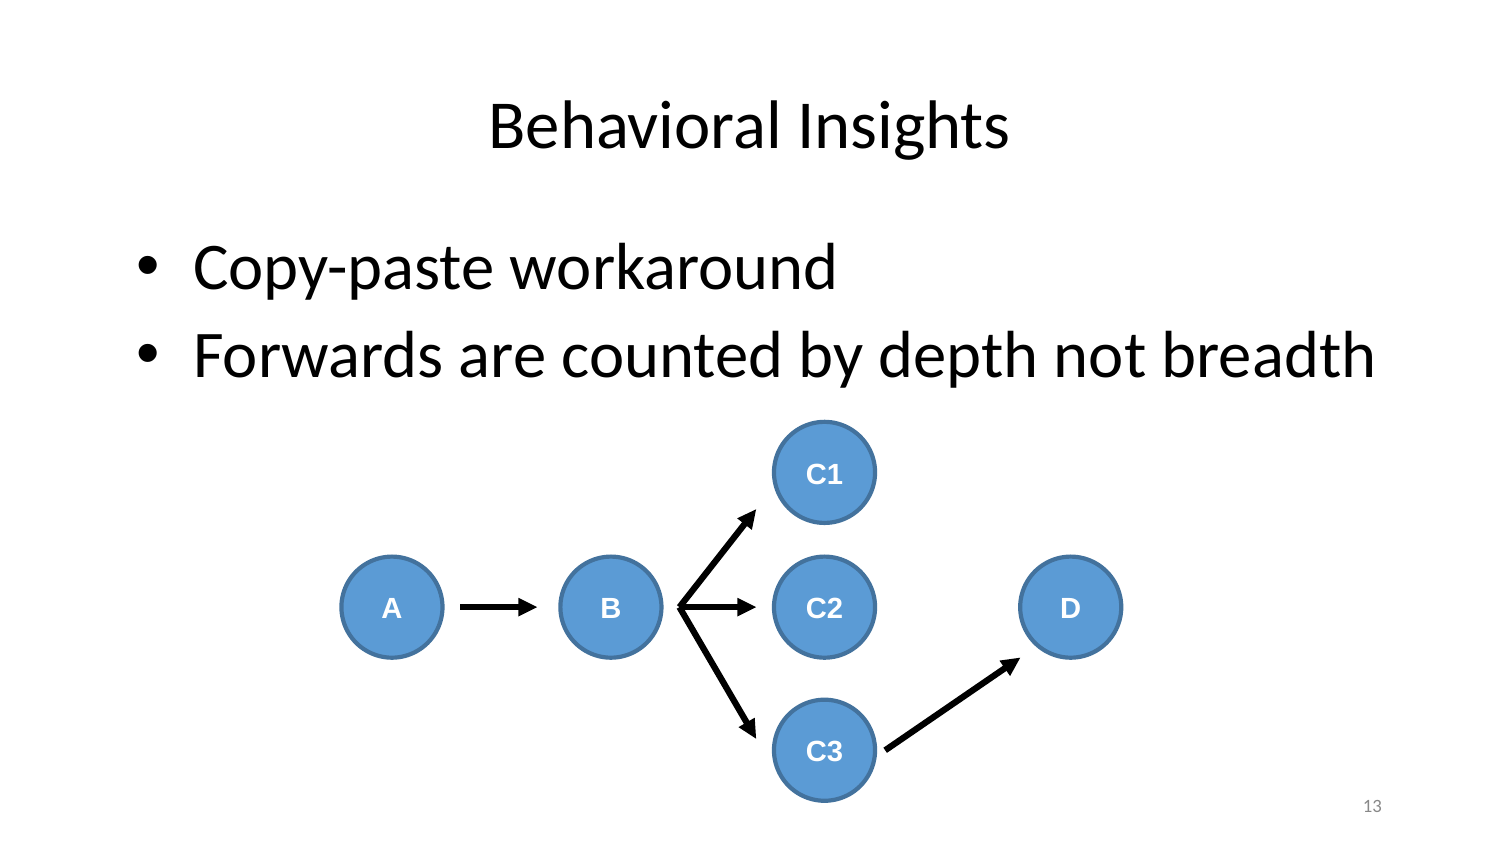

# Behavioral Insights
Copy-paste workaround
Forwards are counted by depth not breadth
C1
A
B
C2
D
C3
13